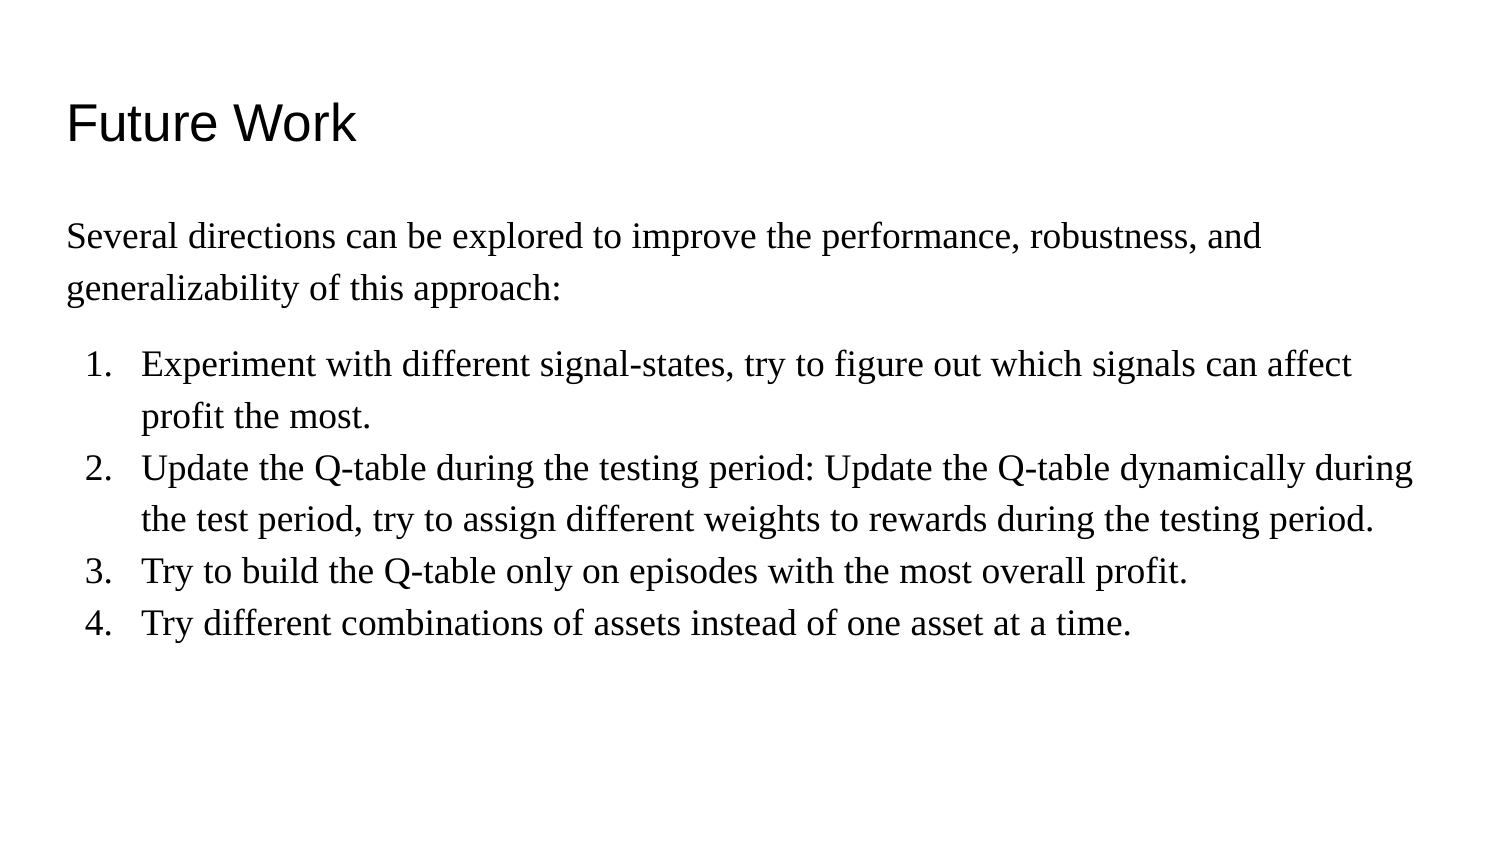

# Future Work
Several directions can be explored to improve the performance, robustness, and generalizability of this approach:
Experiment with different signal-states, try to figure out which signals can affect profit the most.
Update the Q-table during the testing period: Update the Q-table dynamically during the test period, try to assign different weights to rewards during the testing period.
Try to build the Q-table only on episodes with the most overall profit.
Try different combinations of assets instead of one asset at a time.